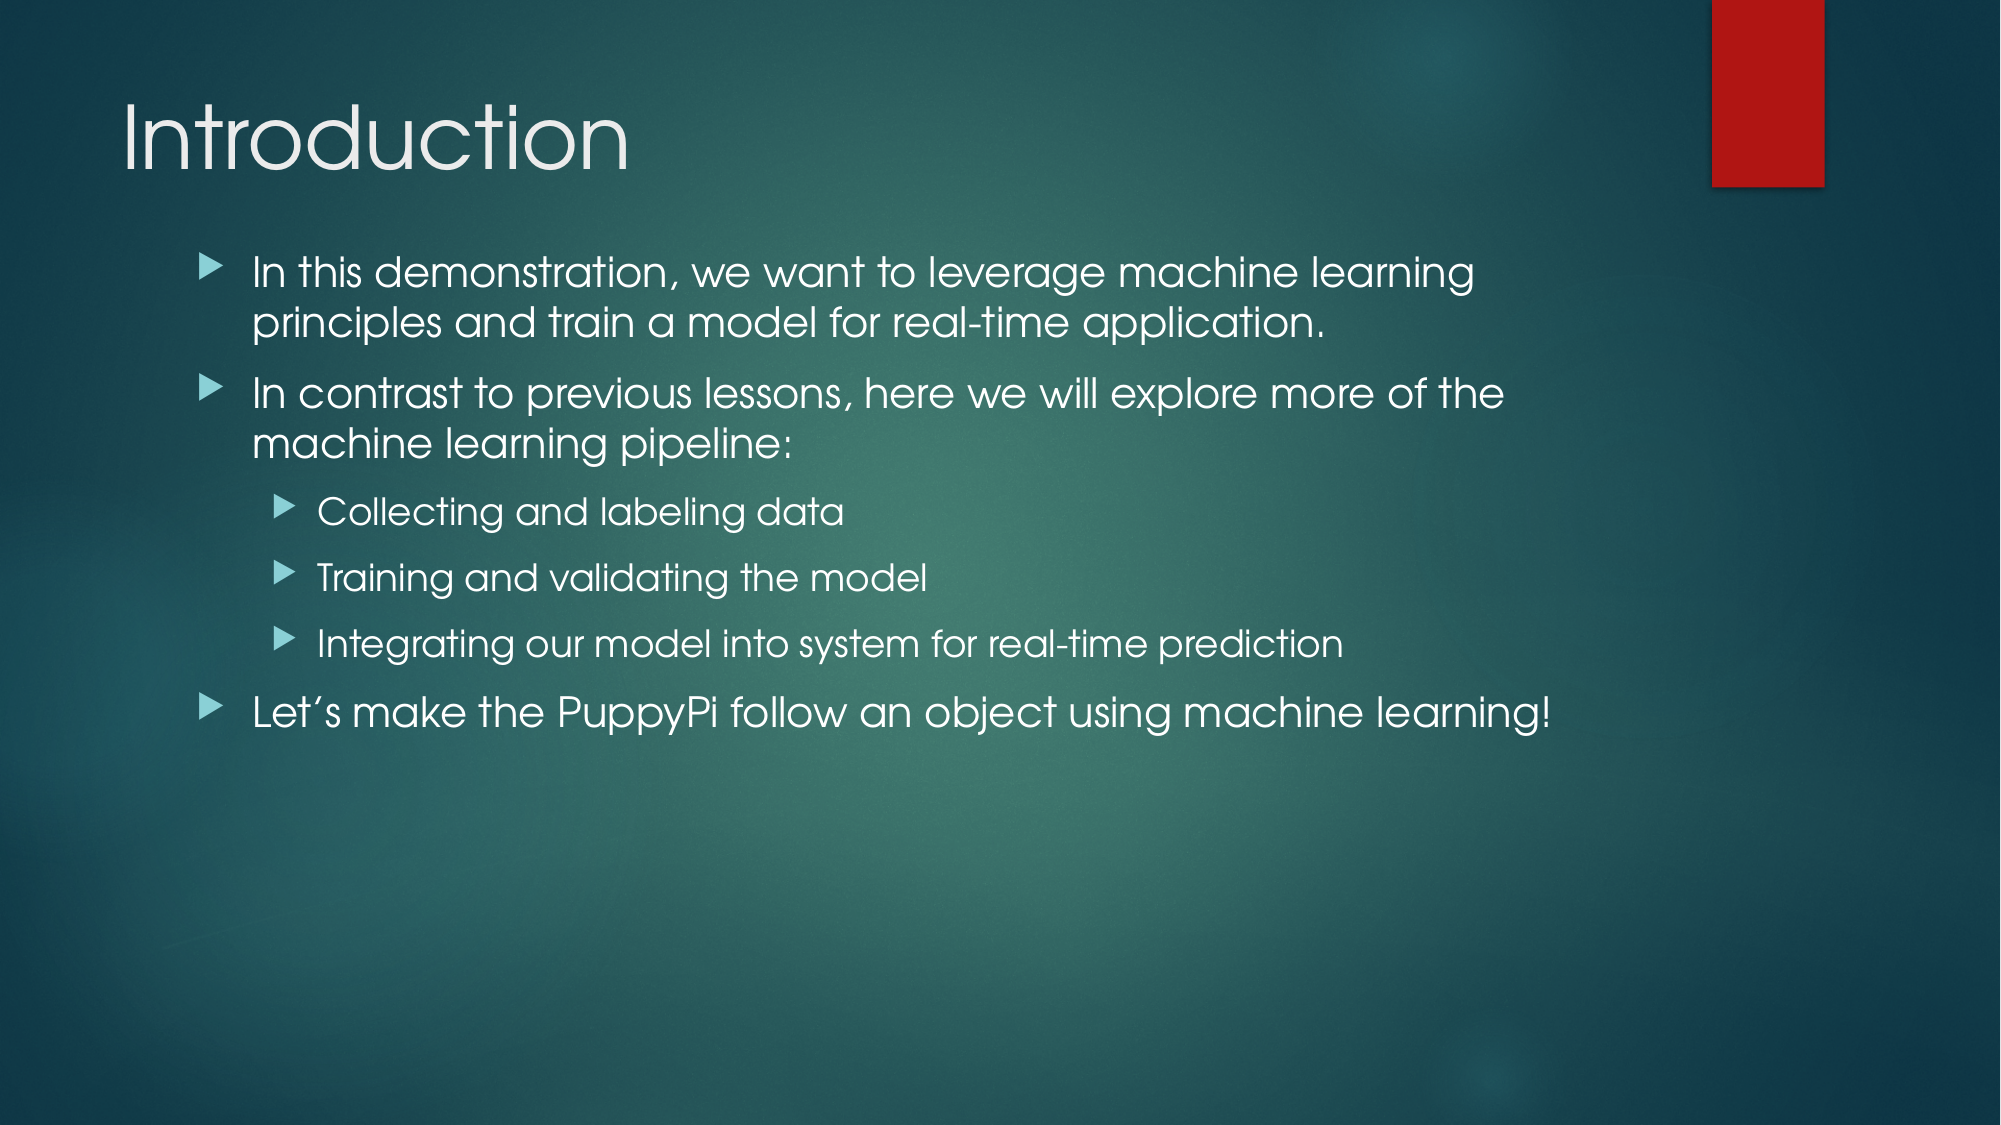

# Introduction
In this demonstration, we want to leverage machine learning principles and train a model for real-time application.
In contrast to previous lessons, here we will explore more of the machine learning pipeline:
Collecting and labeling data
Training and validating the model
Integrating our model into system for real-time prediction
Let’s make the PuppyPi follow an object using machine learning!